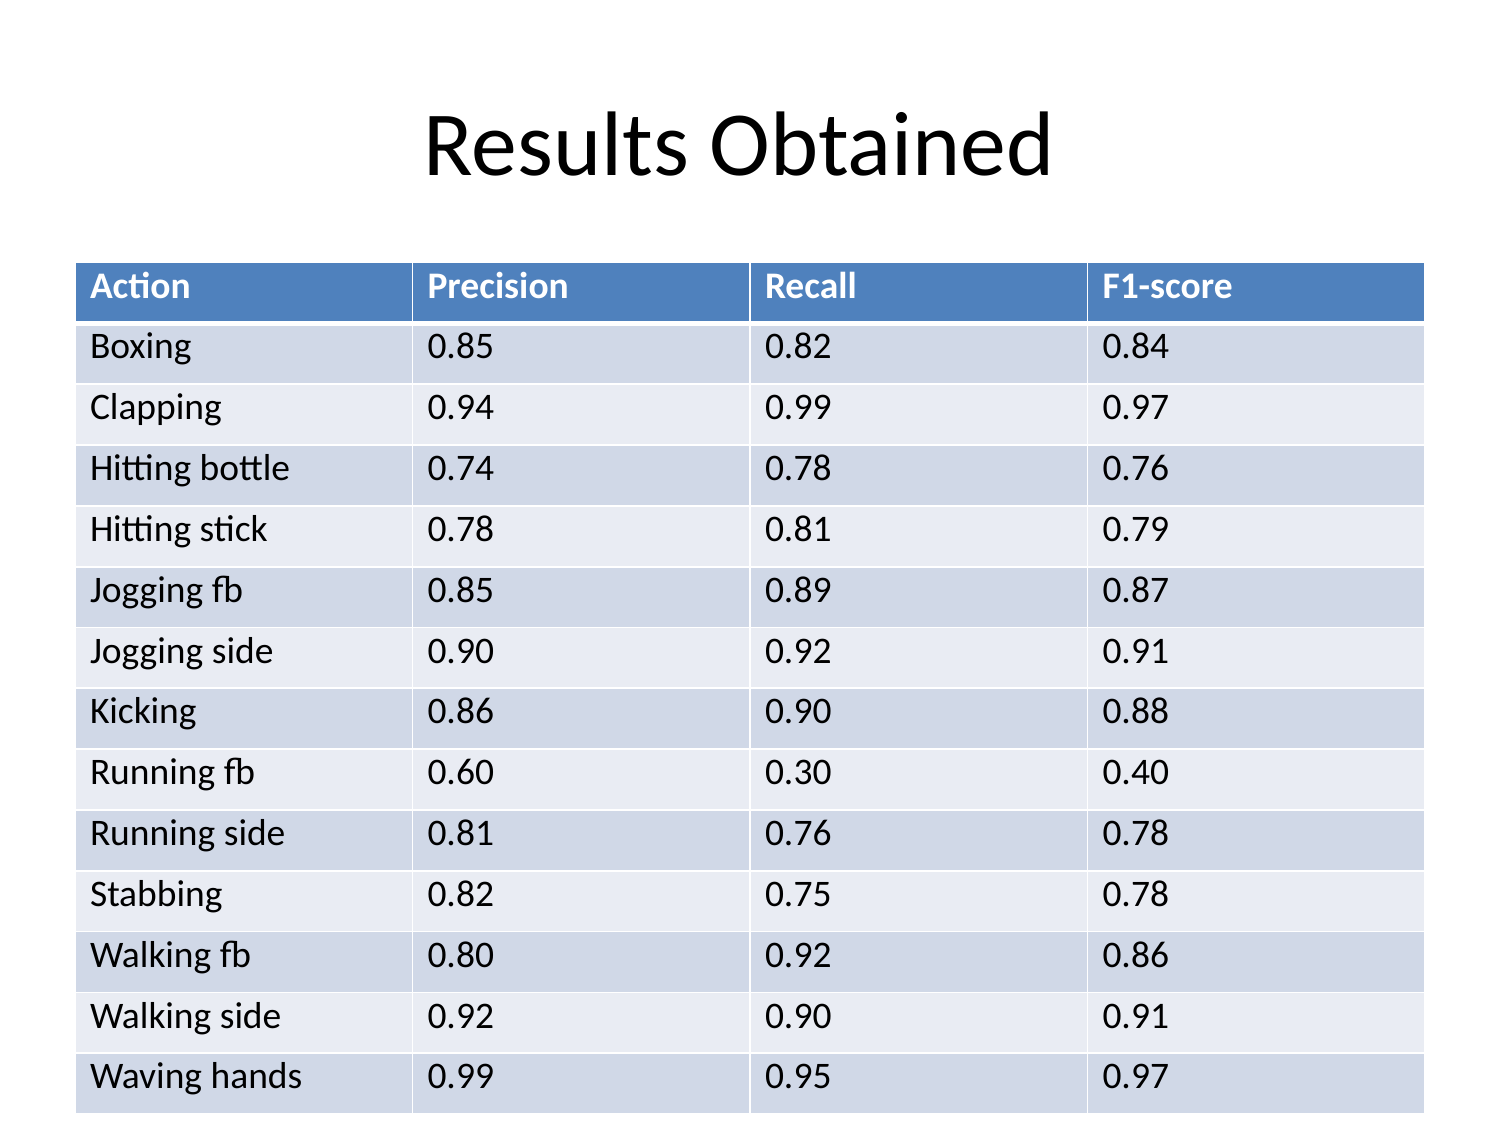

# Results Obtained
| Action | Precision | Recall | F1-score |
| --- | --- | --- | --- |
| Boxing | 0.85 | 0.82 | 0.84 |
| Clapping | 0.94 | 0.99 | 0.97 |
| Hitting bottle | 0.74 | 0.78 | 0.76 |
| Hitting stick | 0.78 | 0.81 | 0.79 |
| Jogging fb | 0.85 | 0.89 | 0.87 |
| Jogging side | 0.90 | 0.92 | 0.91 |
| Kicking | 0.86 | 0.90 | 0.88 |
| Running fb | 0.60 | 0.30 | 0.40 |
| Running side | 0.81 | 0.76 | 0.78 |
| Stabbing | 0.82 | 0.75 | 0.78 |
| Walking fb | 0.80 | 0.92 | 0.86 |
| Walking side | 0.92 | 0.90 | 0.91 |
| Waving hands | 0.99 | 0.95 | 0.97 |